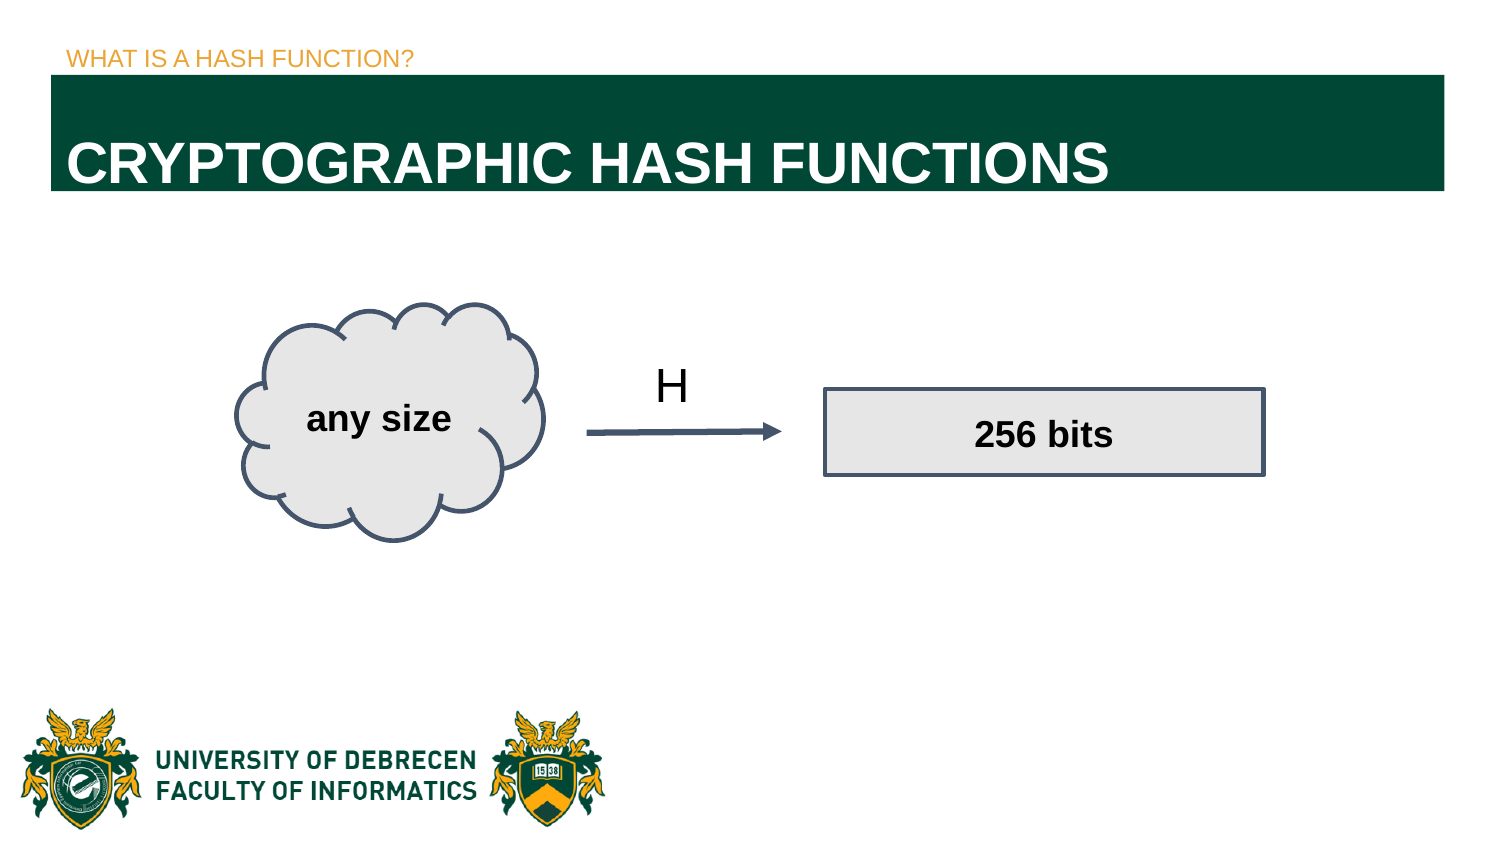

# WHAT IS A HASH FUNCTION?
CRYPTOGRAPHIC HASH FUNCTIONS
any size
H
256 bits